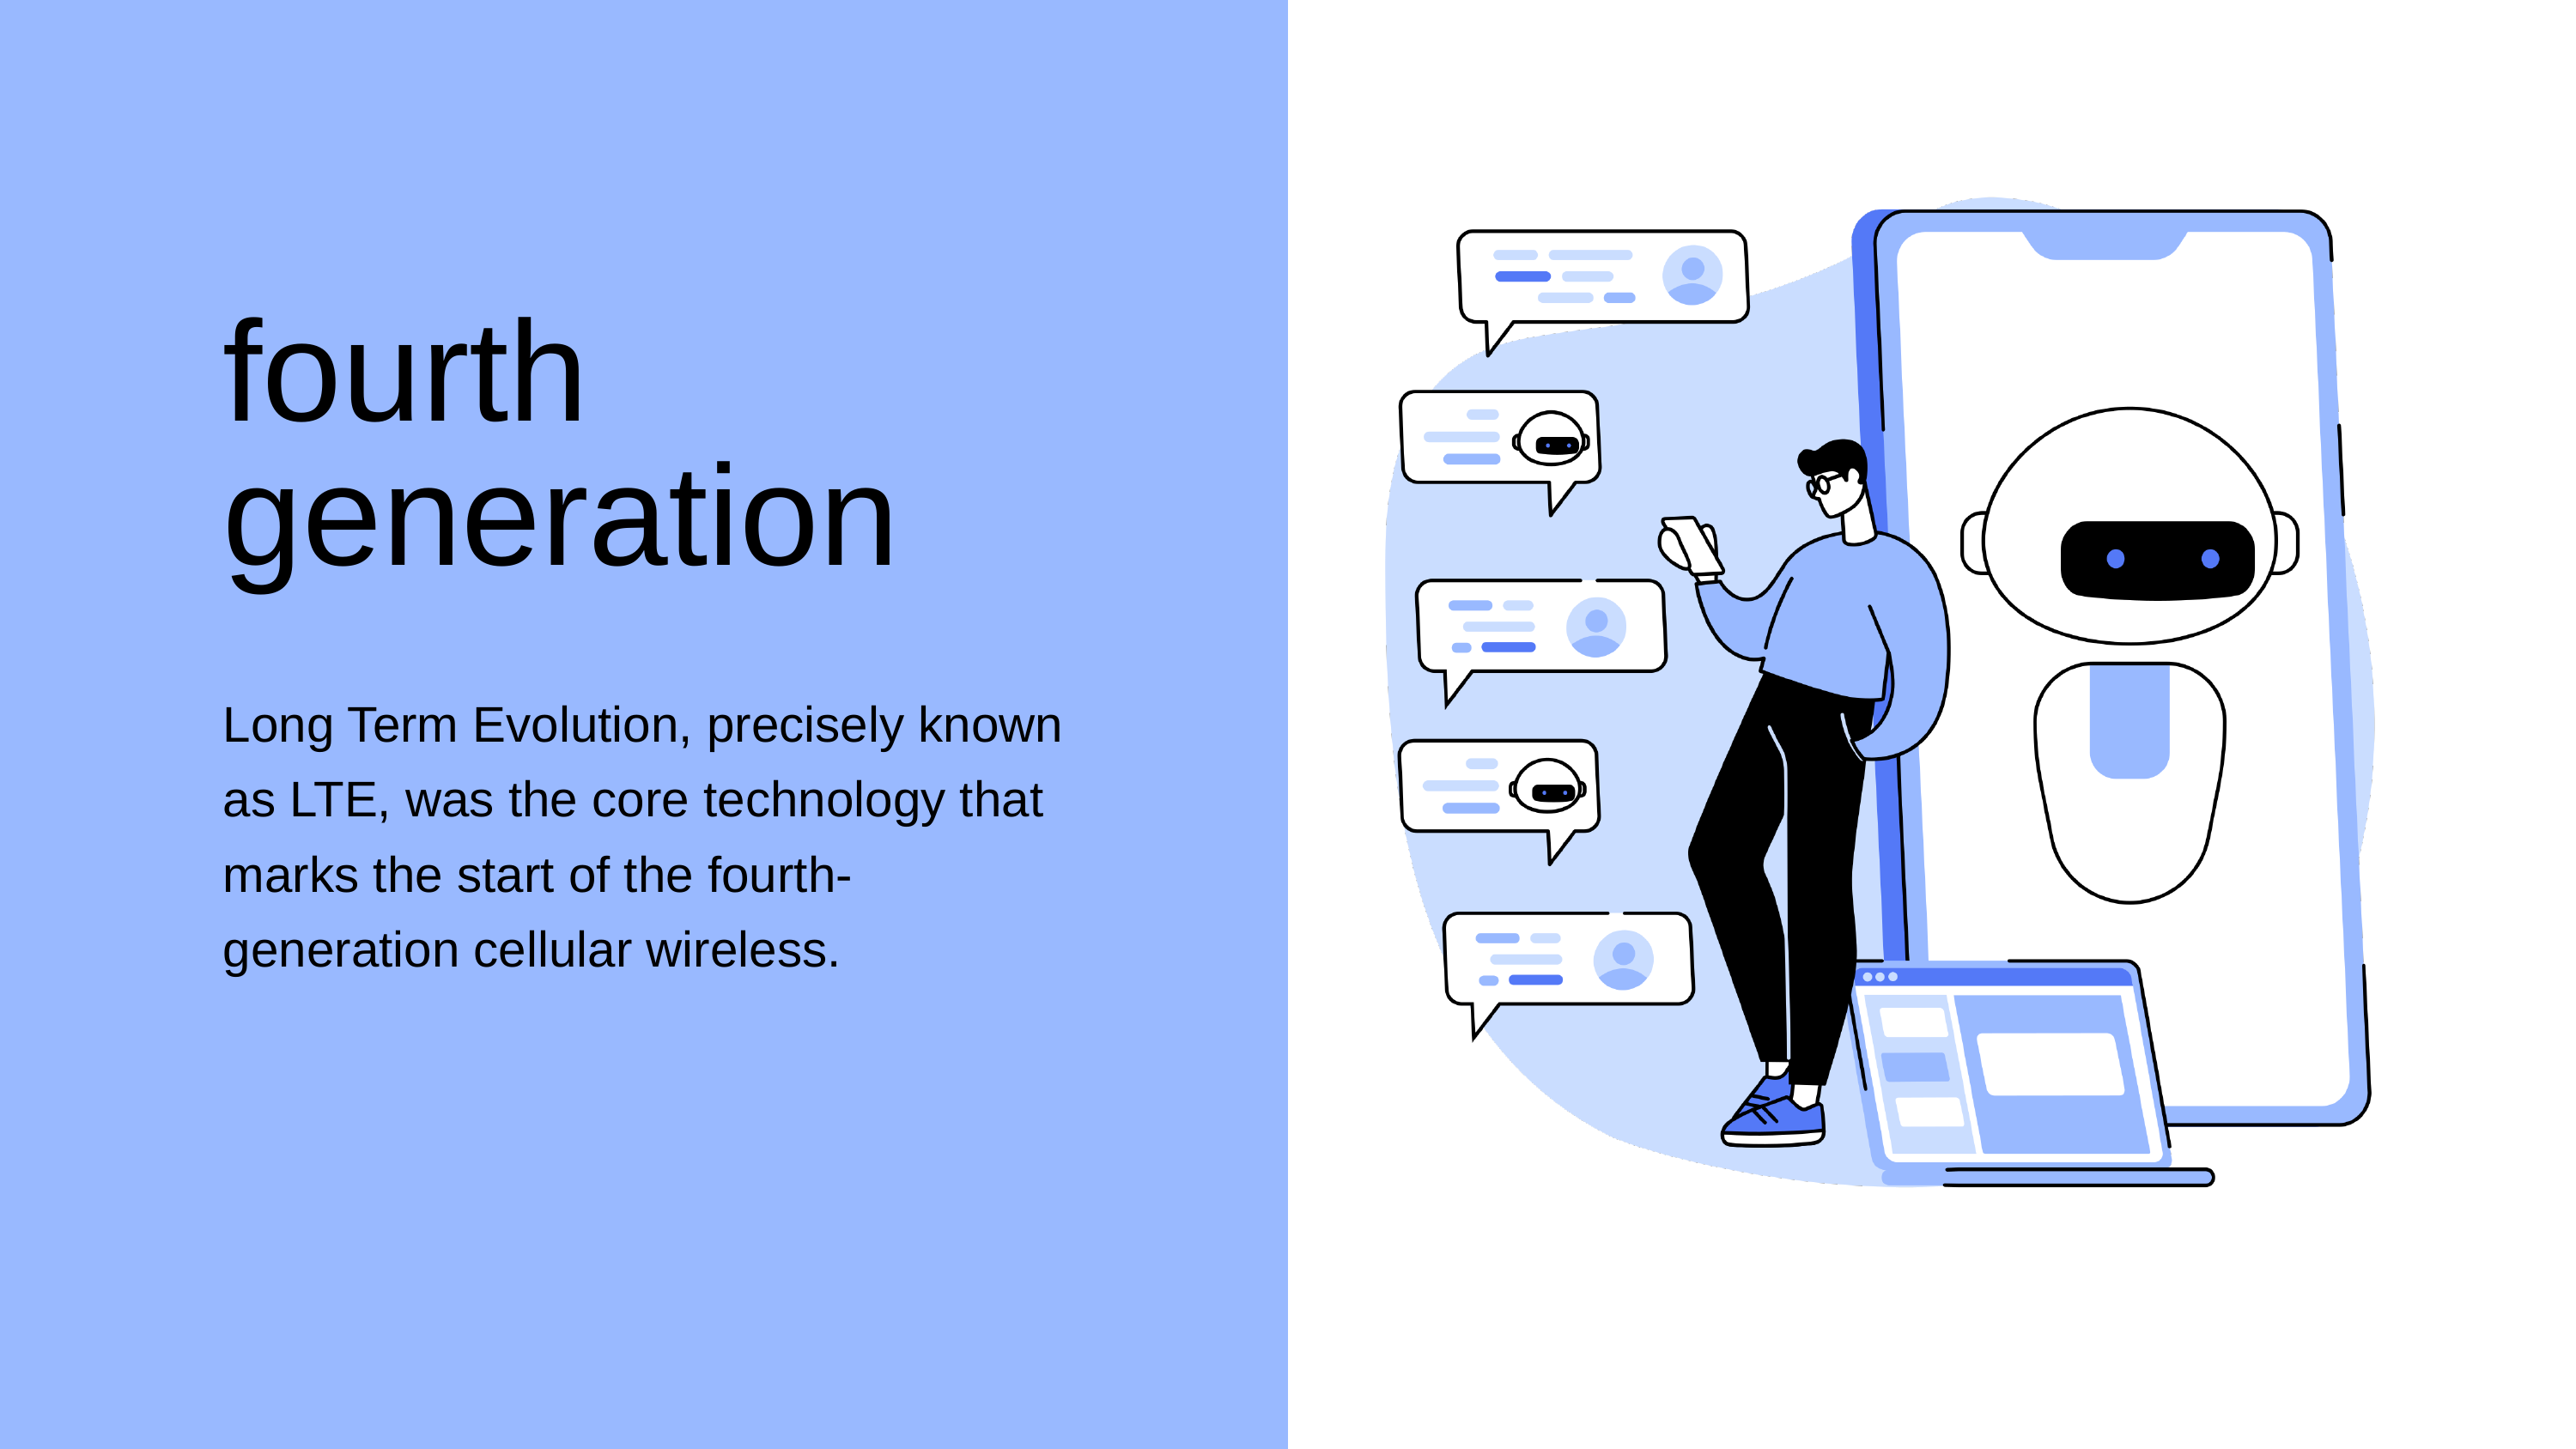

fourth generation
Long Term Evolution, precisely known as LTE, was the core technology that marks the start of the fourth-generation cellular wireless.